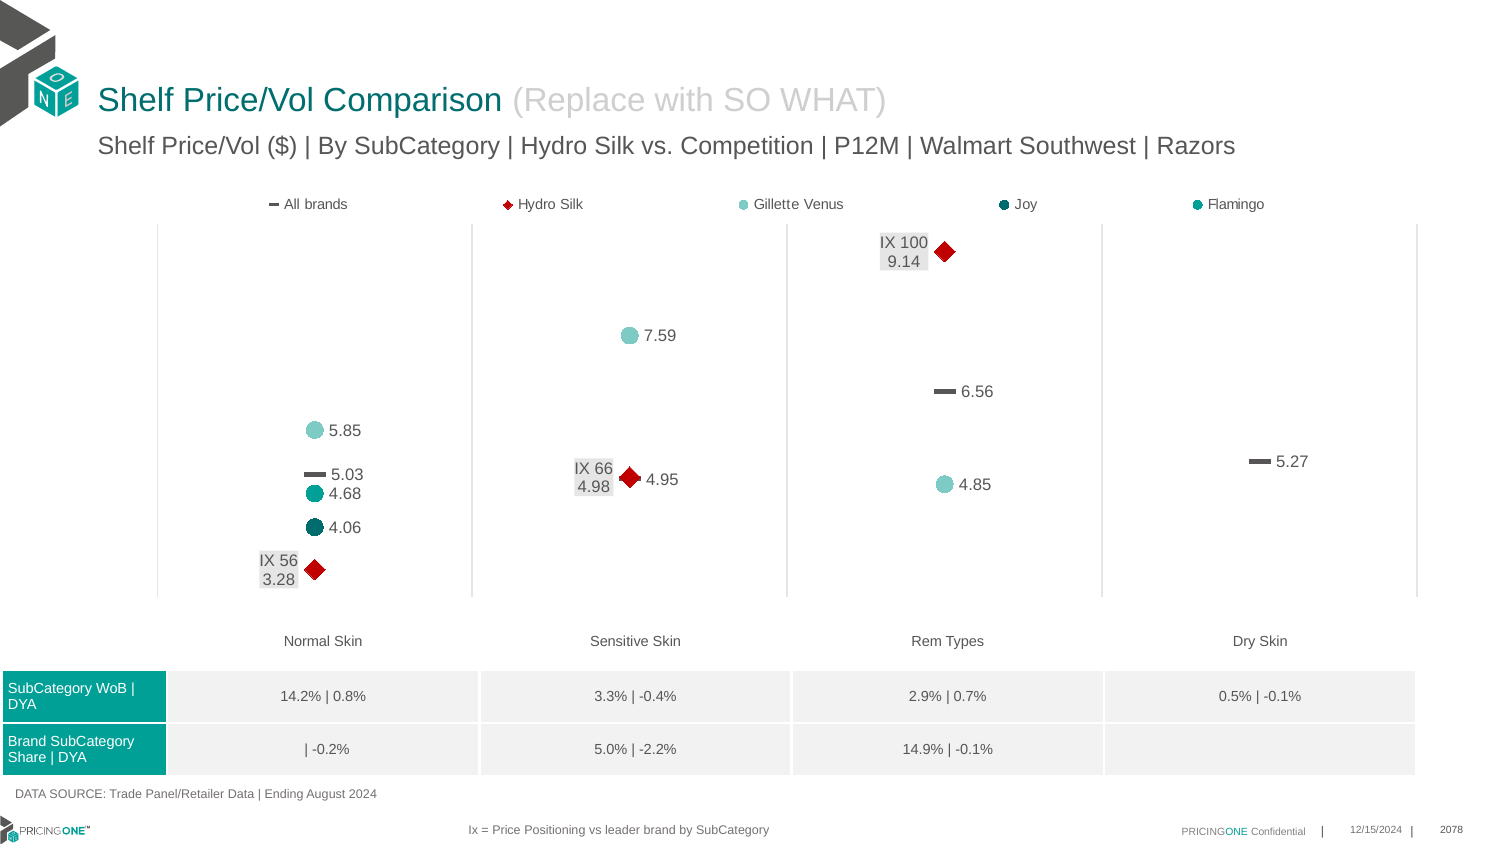

# Shelf Price/Vol Comparison (Replace with SO WHAT)
Shelf Price/Vol ($) | By SubCategory | Hydro Silk vs. Competition | P12M | Walmart Southwest | Razors

### Chart

| Category | All brands | Hydro Silk | Gillette Venus | Joy | Flamingo |
|---|---|---|---|---|---|
| IX 56 | 5.03 | 3.28 | 5.85 | 4.06 | 4.68 |
| IX 66 | 4.95 | 4.98 | 7.59 | None | None |
| IX 100 | 6.56 | 9.14 | 4.85 | None | None |
| None | 5.27 | None | None | None | None |
|  | Normal Skin | Sensitive Skin | Rem Types | Dry Skin |
| --- | --- | --- | --- | --- |
| SubCategory WoB | DYA | 14.2% | 0.8% | 3.3% | -0.4% | 2.9% | 0.7% | 0.5% | -0.1% |
| Brand SubCategory Share | DYA | | -0.2% | 5.0% | -2.2% | 14.9% | -0.1% |  |
DATA SOURCE: Trade Panel/Retailer Data | Ending August 2024
Ix = Price Positioning vs leader brand by SubCategory
12/15/2024
2078